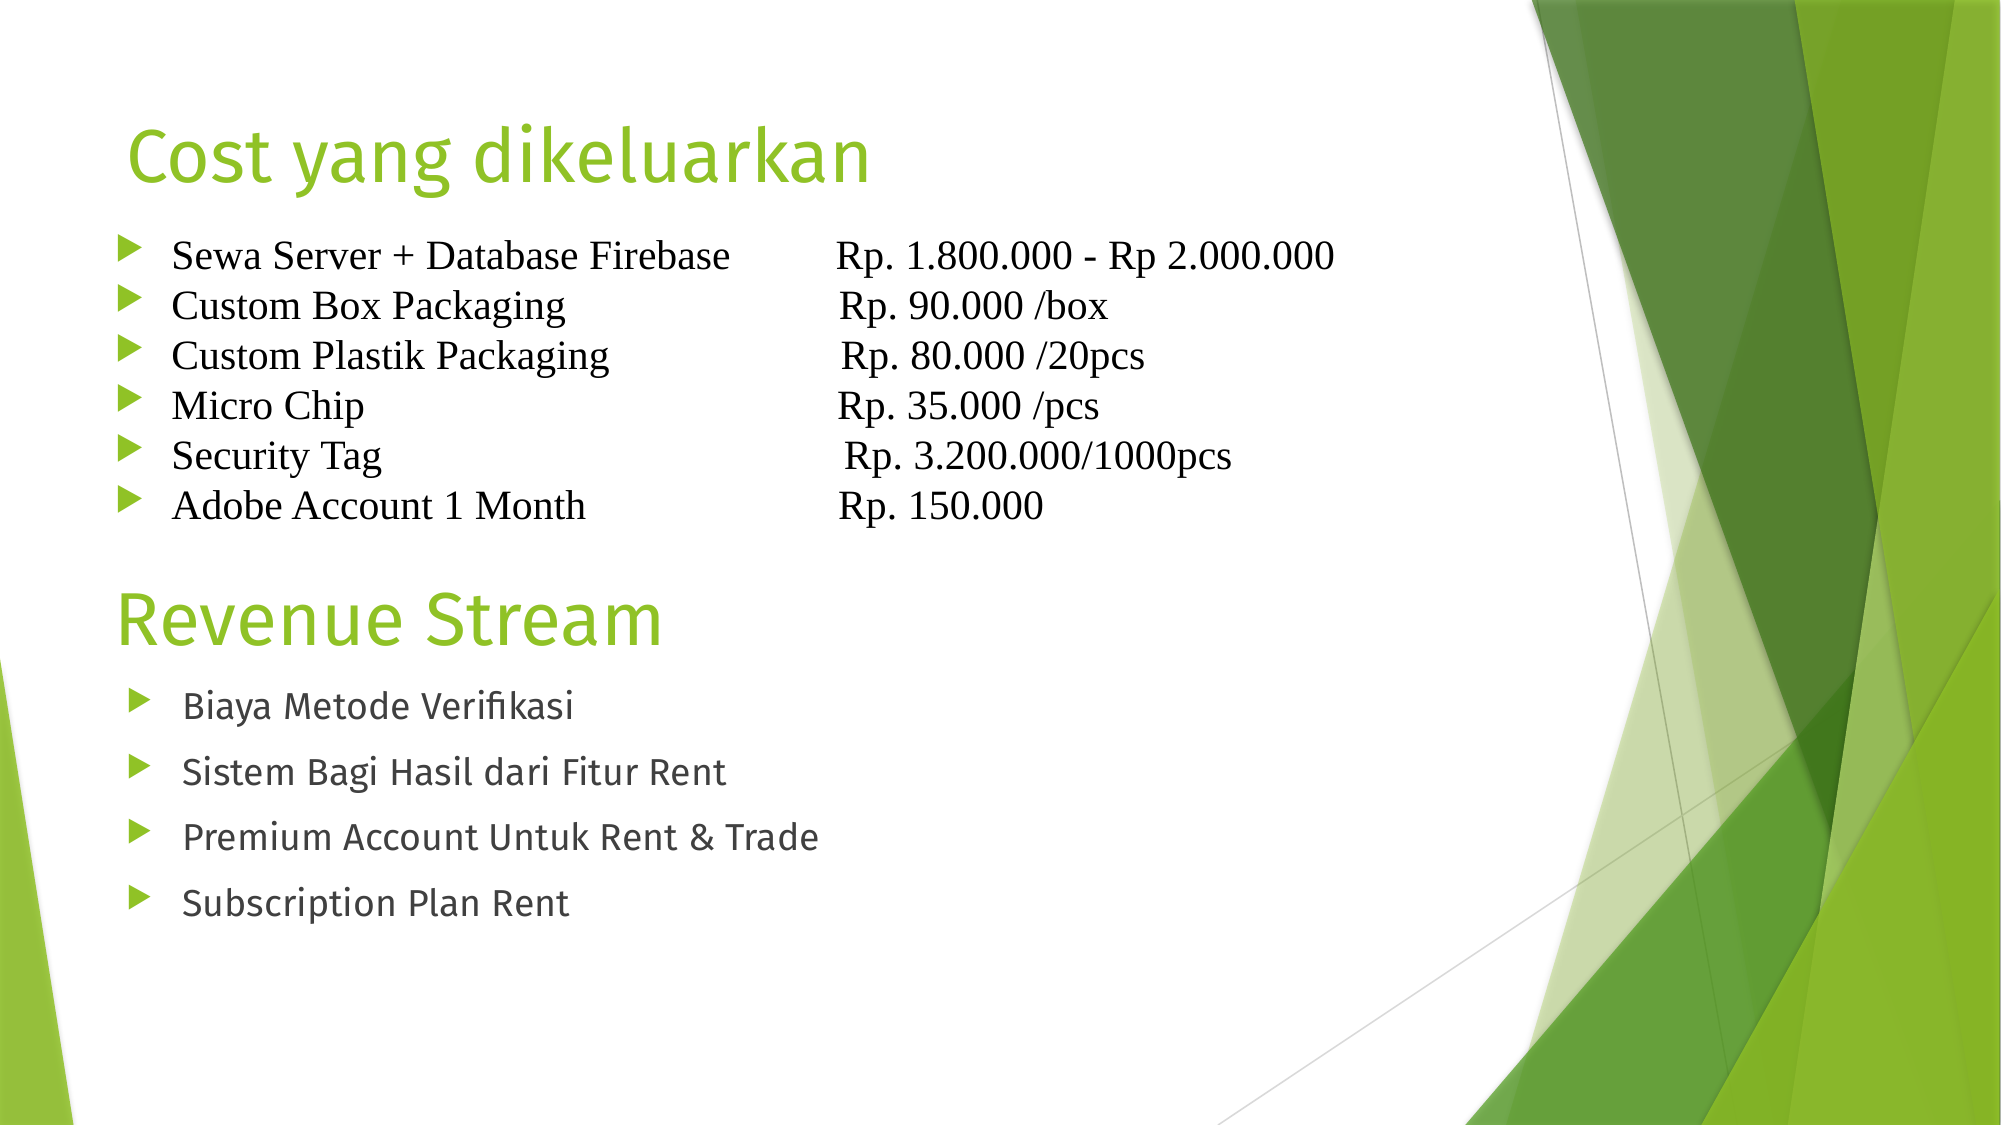

# Cost yang dikeluarkan
Sewa Server + Database Firebase          Rp. 1.800.000 - Rp 2.000.000
Custom Box Packaging                          Rp. 90.000 /box
Custom Plastik Packaging                      Rp. 80.000 /20pcs
Micro Chip                                             Rp. 35.000 /pcs
Security Tag                                            Rp. 3.200.000/1000pcs
Adobe Account 1 Month                        Rp. 150.000

Revenue Stream
Biaya Metode Verifikasi
Sistem Bagi Hasil dari Fitur Rent
Premium Account Untuk Rent & Trade
Subscription Plan Rent